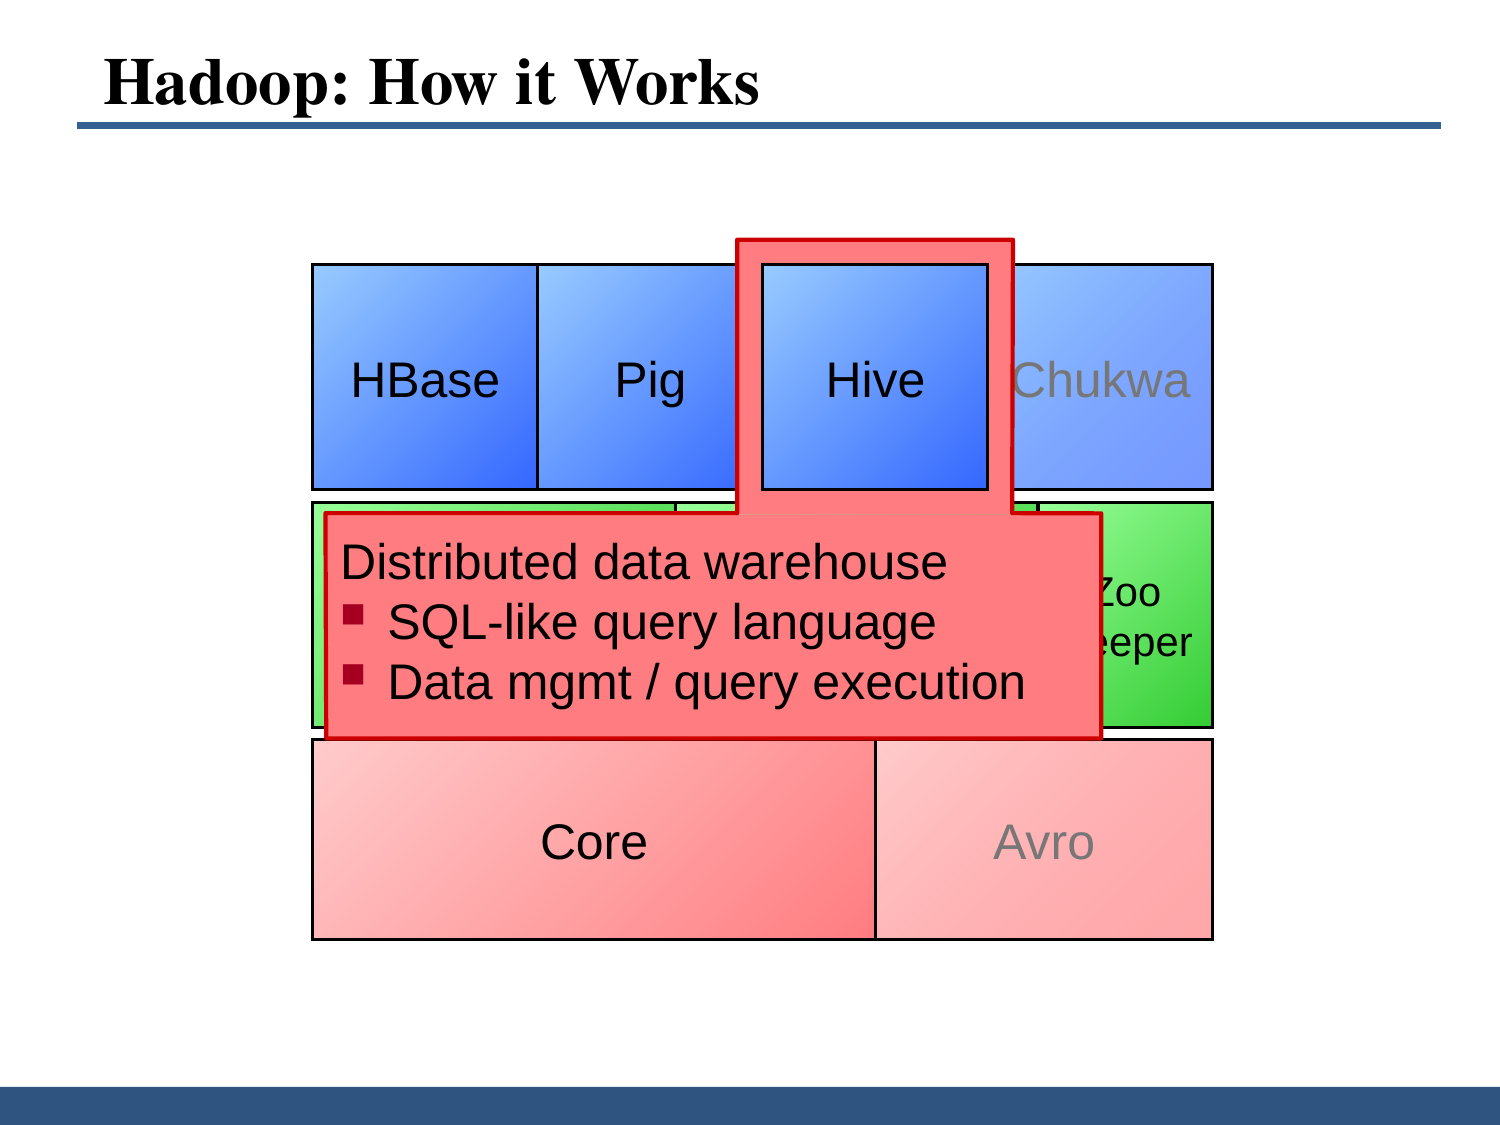

Hadoop: How it Works

HBase
Pig
Hive
Chukwa
MapReduce
HDFS
Zoo
Keeper
Distributed data warehouse
SQL-like query language
Data mgmt / query execution
Core
Avro